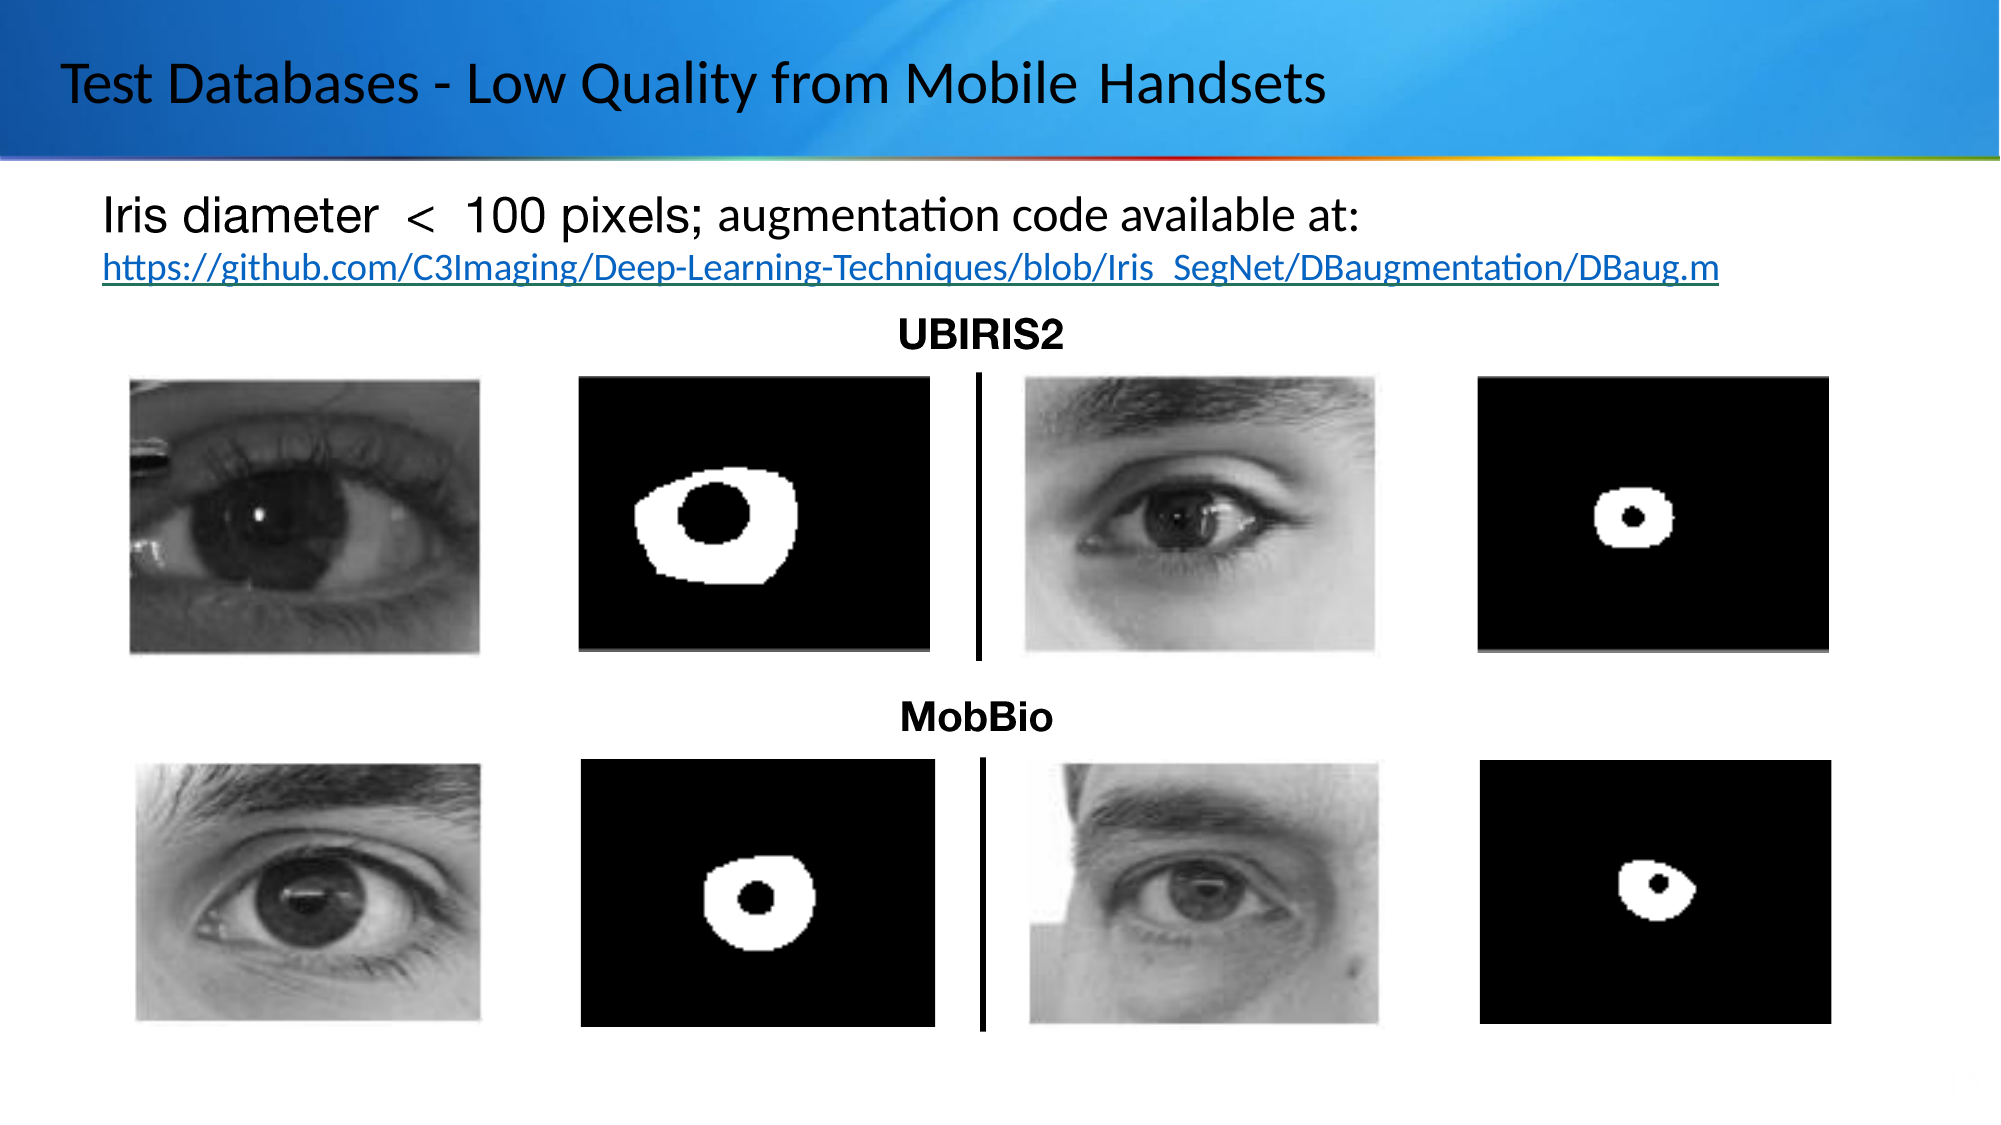

# Test Databases - Low Quality from Mobile Handsets
augmentation code available at:
https://github.com/C3Imaging/Deep-Learning-Techniques/blob/Iris_SegNet/DBaugmentation/DBaug.m